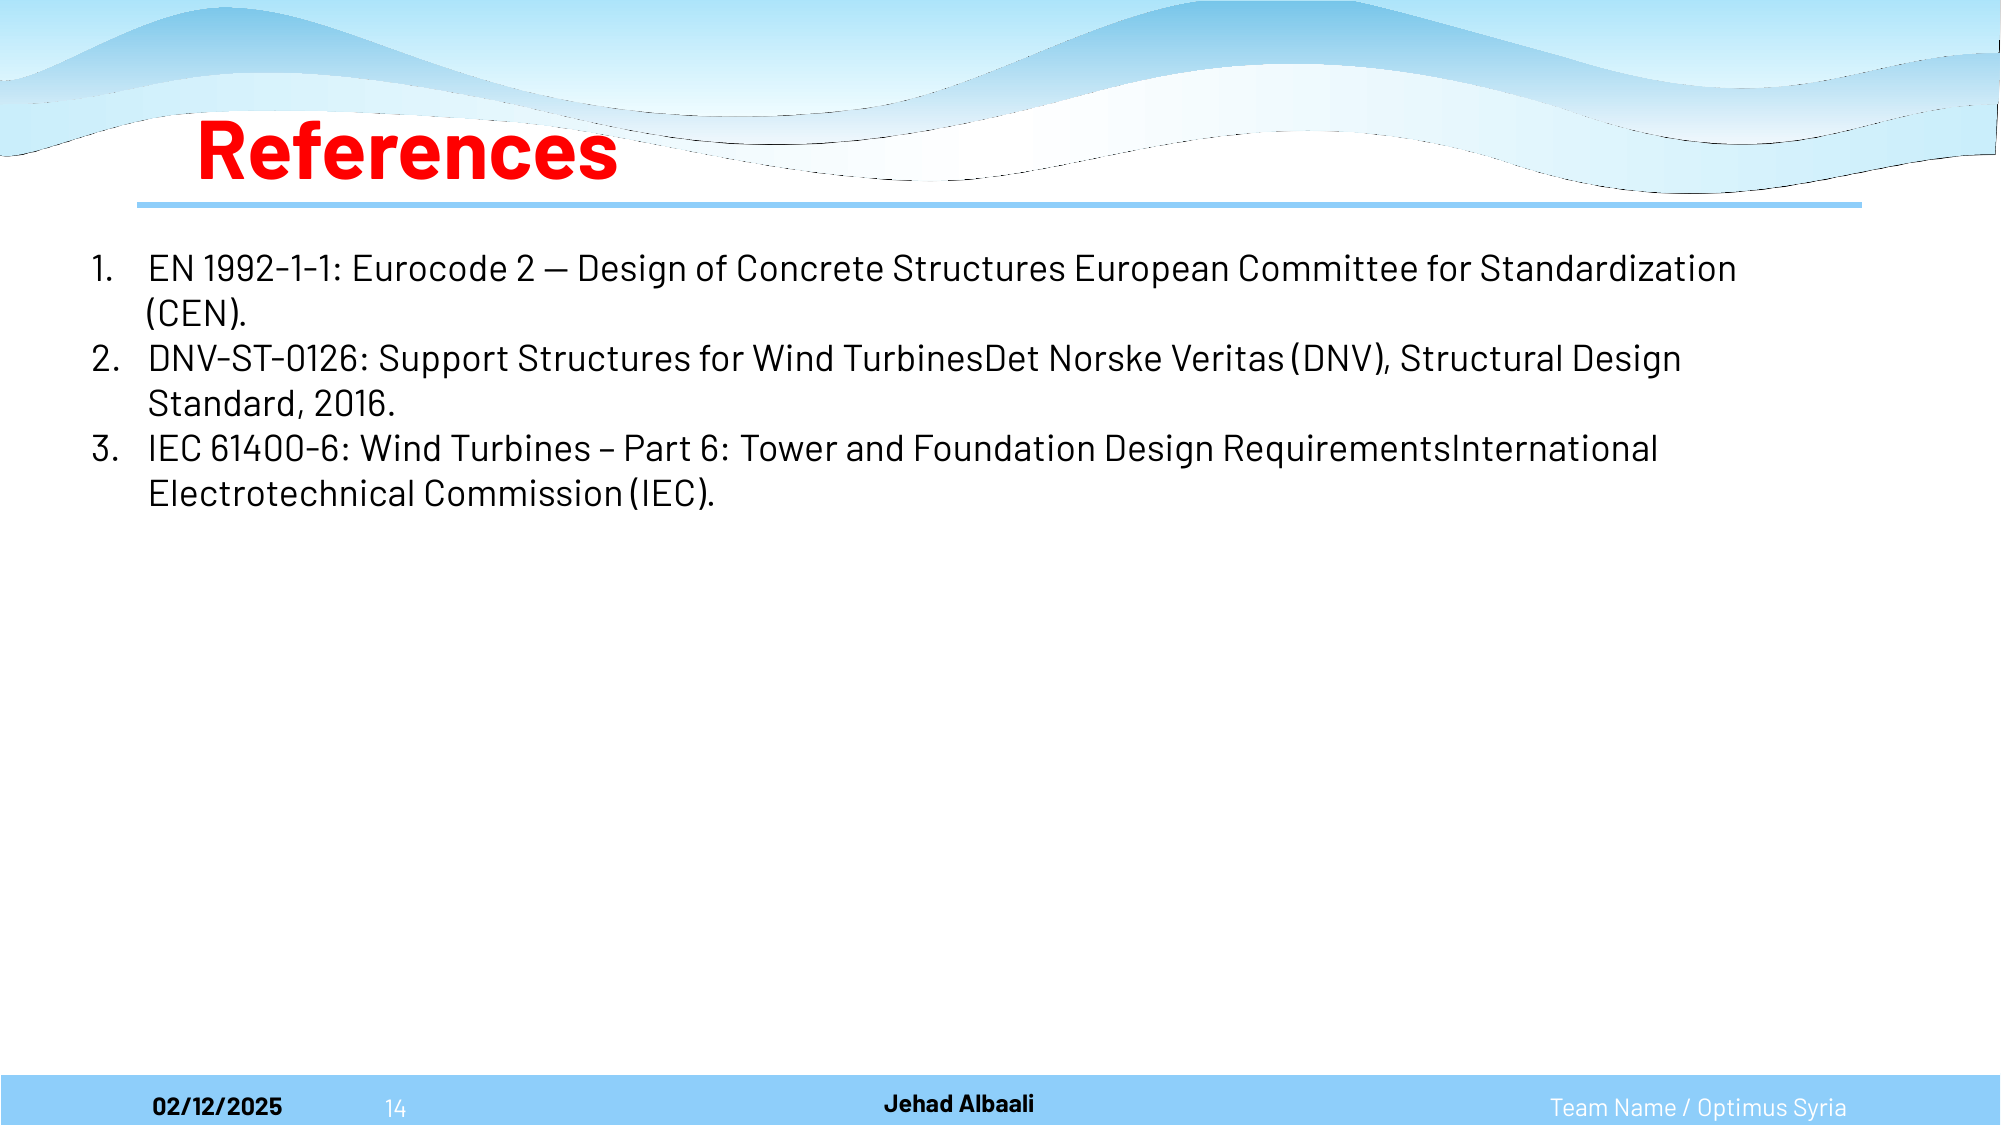

References
EN 1992-1-1: Eurocode 2 — Design of Concrete Structures European Committee for Standardization (CEN).
DNV-ST-0126: Support Structures for Wind TurbinesDet Norske Veritas (DNV), Structural Design Standard, 2016.
IEC 61400-6: Wind Turbines – Part 6: Tower and Foundation Design RequirementsInternational Electrotechnical Commission (IEC).

02/12/2025
Team Name / Optimus Syria
14
Jehad Albaali